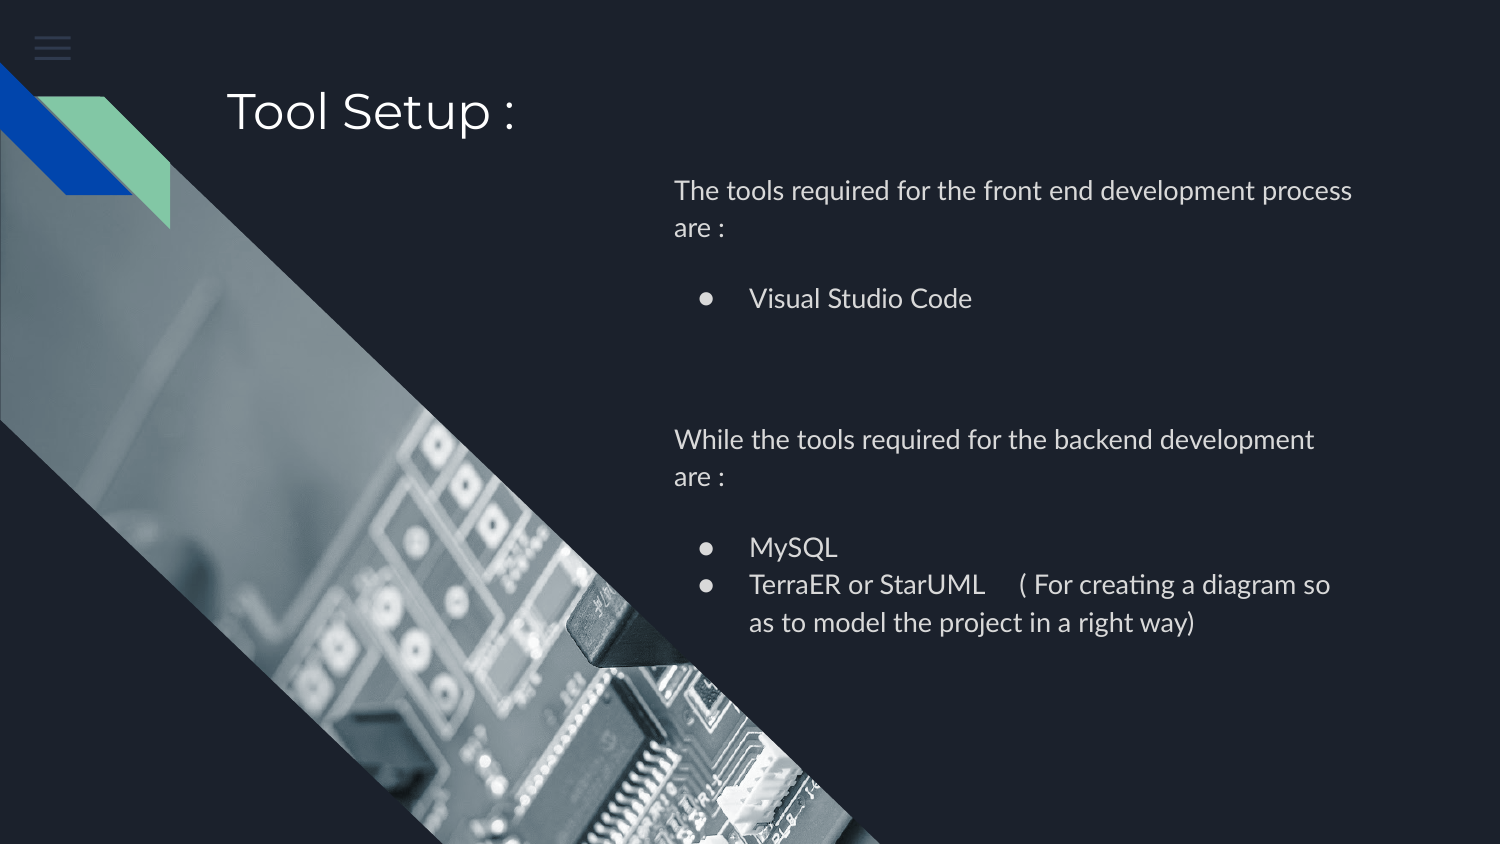

# Tool Setup :
The tools required for the front end development process are :
Visual Studio Code

While the tools required for the backend development are :
MySQL
TerraER or StarUML     ( For creating a diagram so as to model the project in a right way)